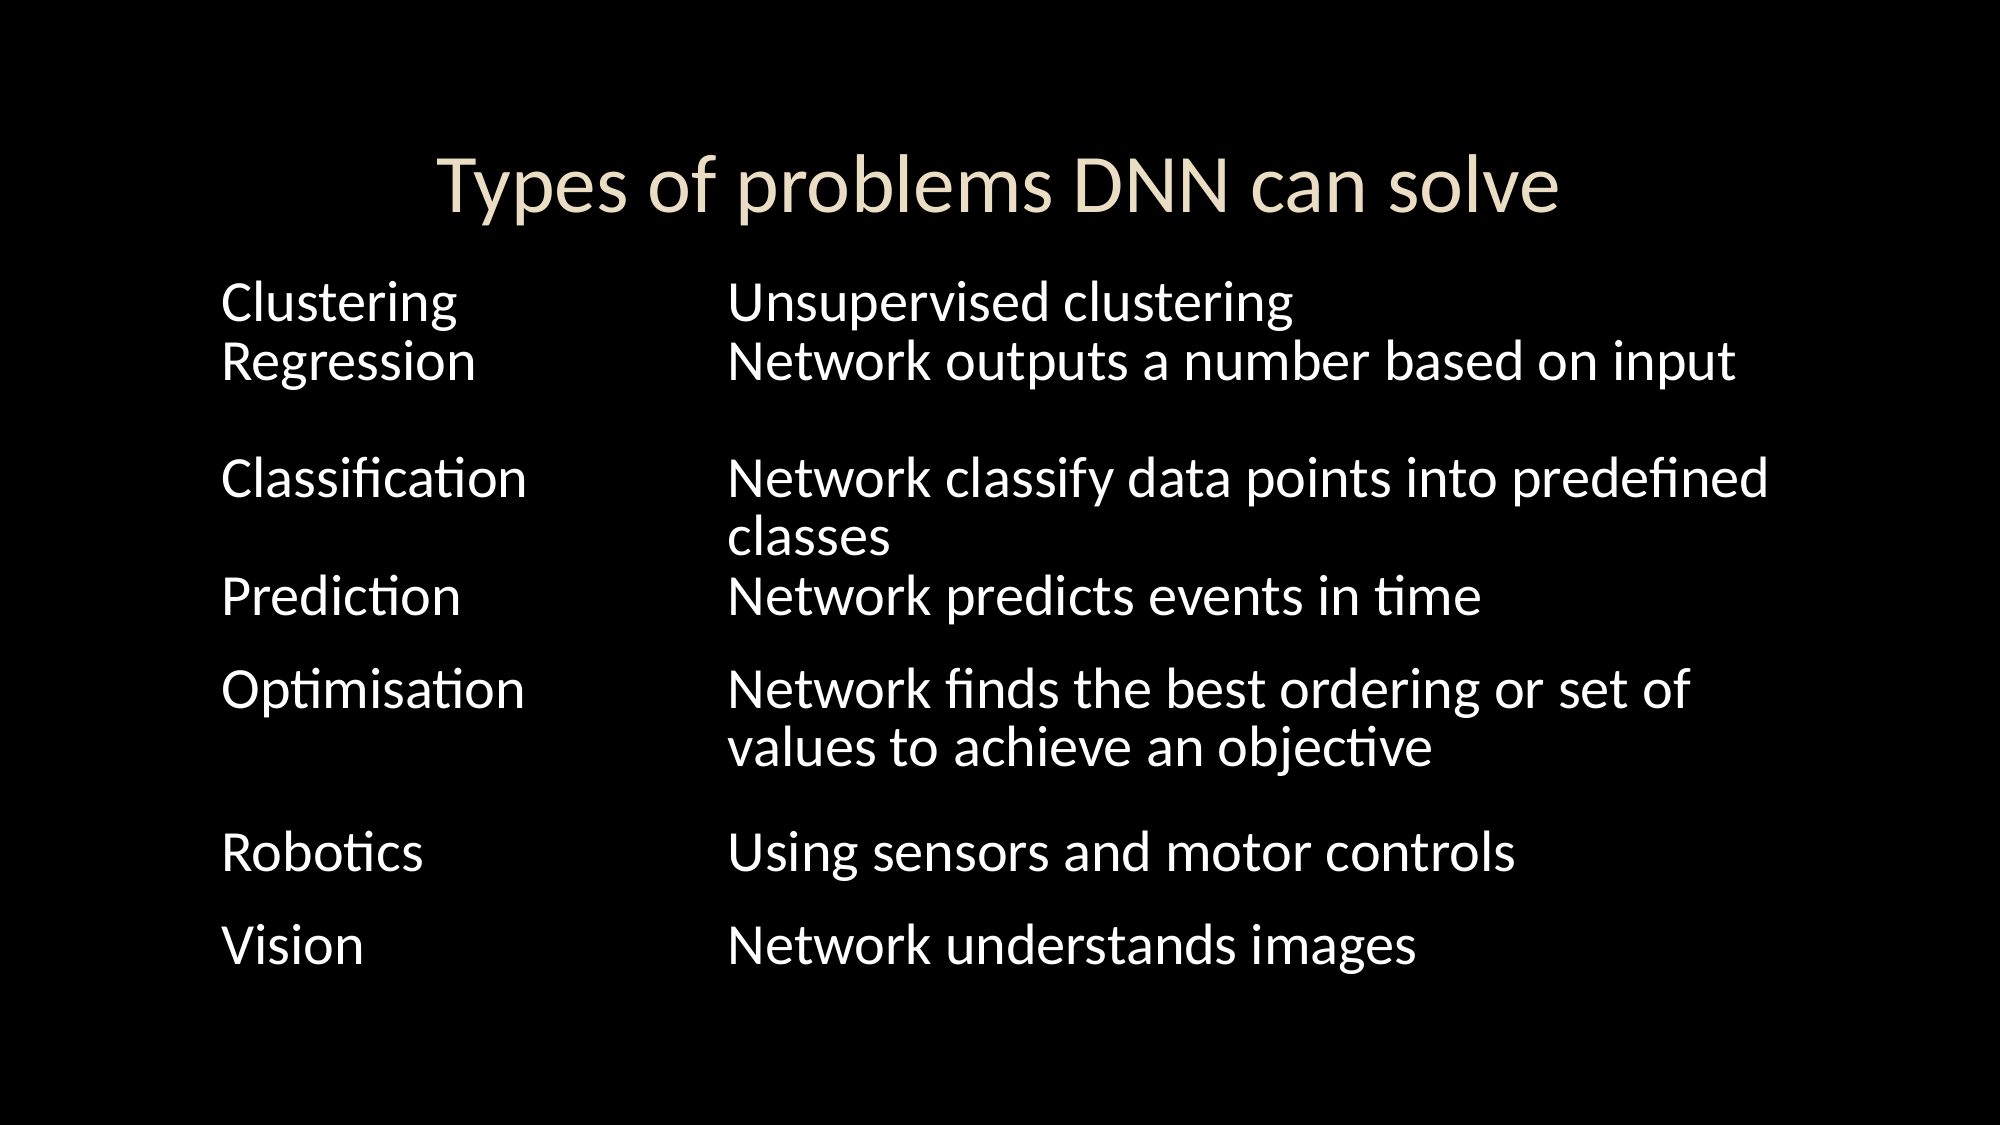

# Types of problems DNN can solve
| Clustering | Unsupervised clustering |
| --- | --- |
| Regression | Network outputs a number based on input |
| Classification | Network classify data points into predefined classes |
| Prediction | Network predicts events in time |
| Optimisation | Network finds the best ordering or set of values to achieve an objective |
| Robotics | Using sensors and motor controls |
| Vision | Network understands images |